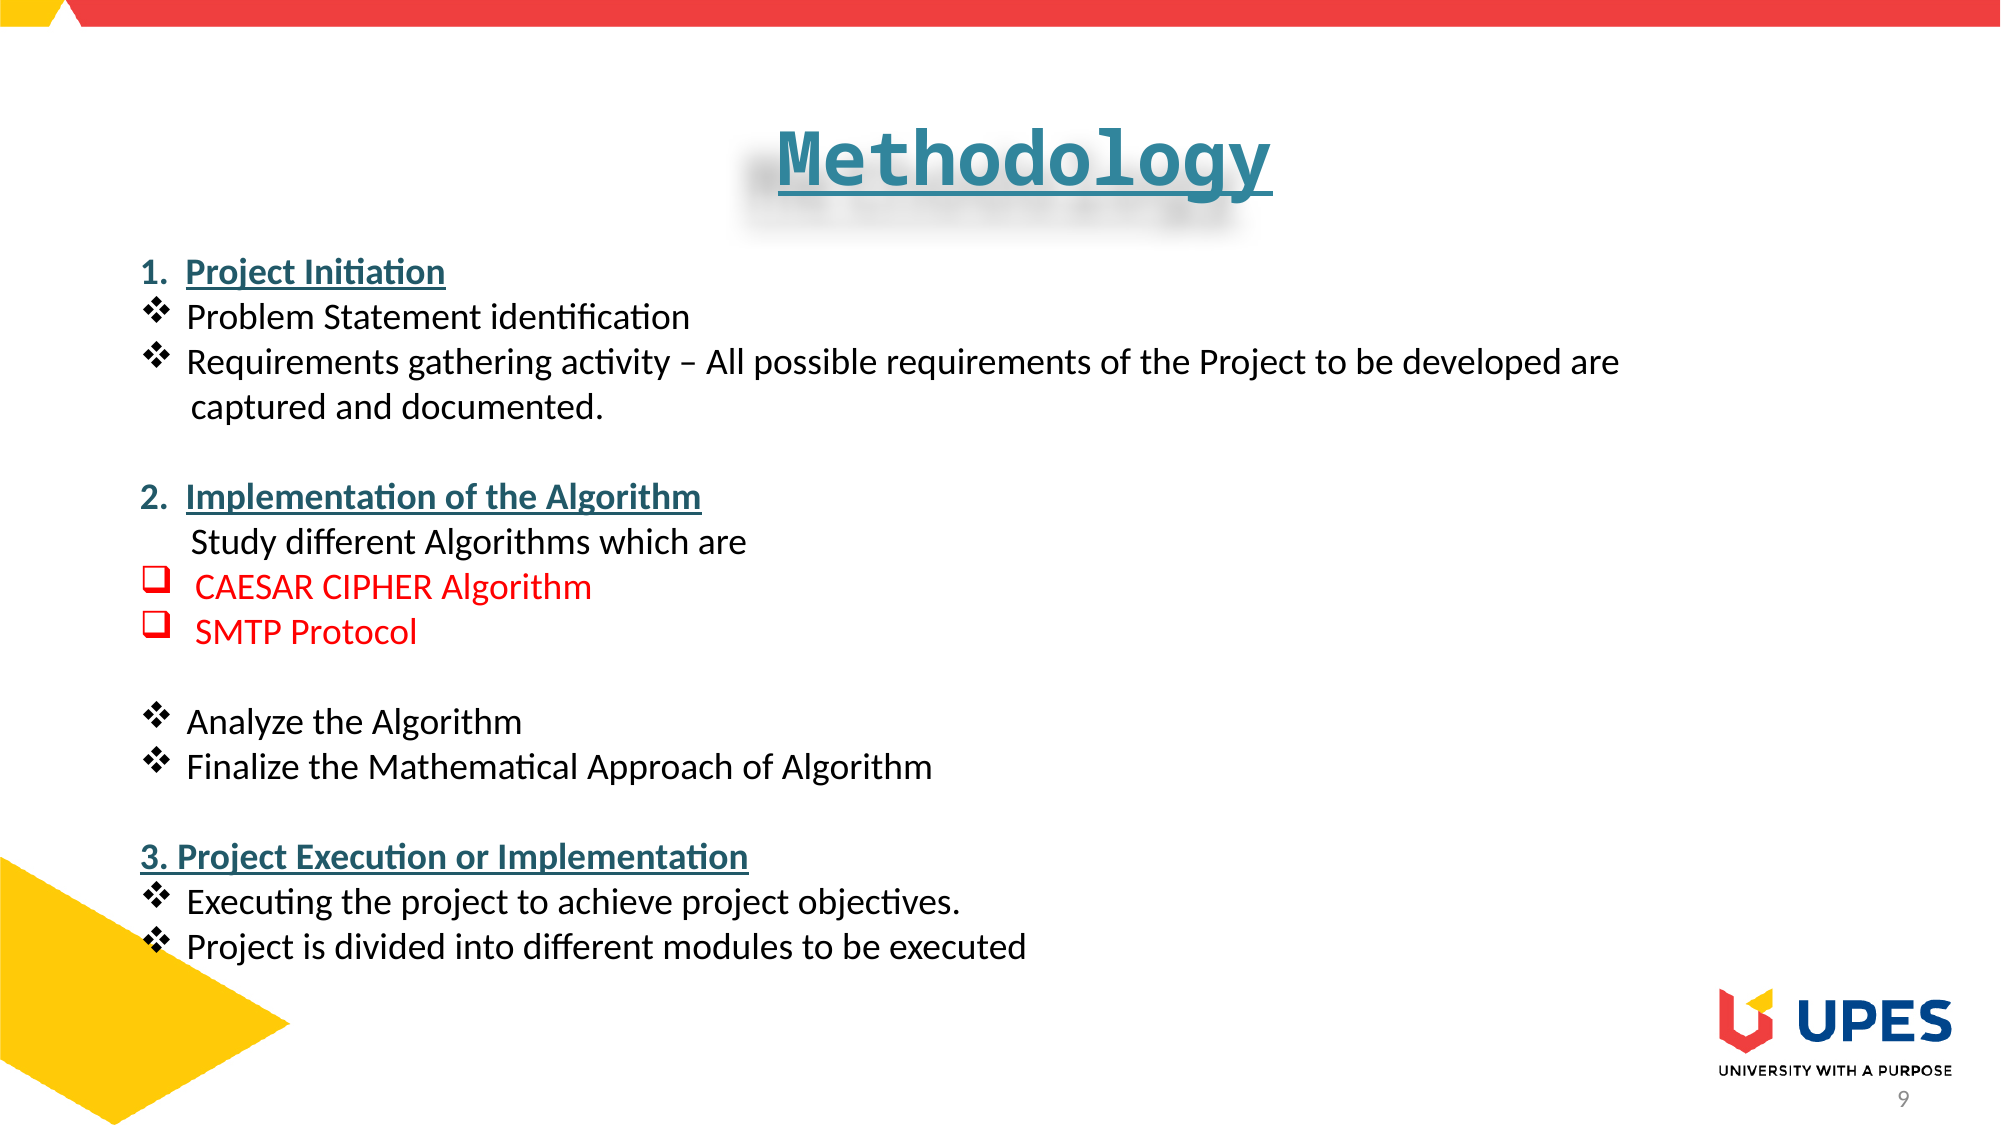

# Methodology
1.  Project Initiation
Problem Statement identification
Requirements gathering activity – All possible requirements of the Project to be developed are
      captured and documented.

2.  Implementation of the Algorithm
      Study different Algorithms which are
 CAESAR CIPHER Algorithm
 SMTP Protocol

Analyze the Algorithm
Finalize the Mathematical Approach of Algorithm

3. Project Execution or Implementation
Executing the project to achieve project objectives.
Project is divided into different modules to be executed